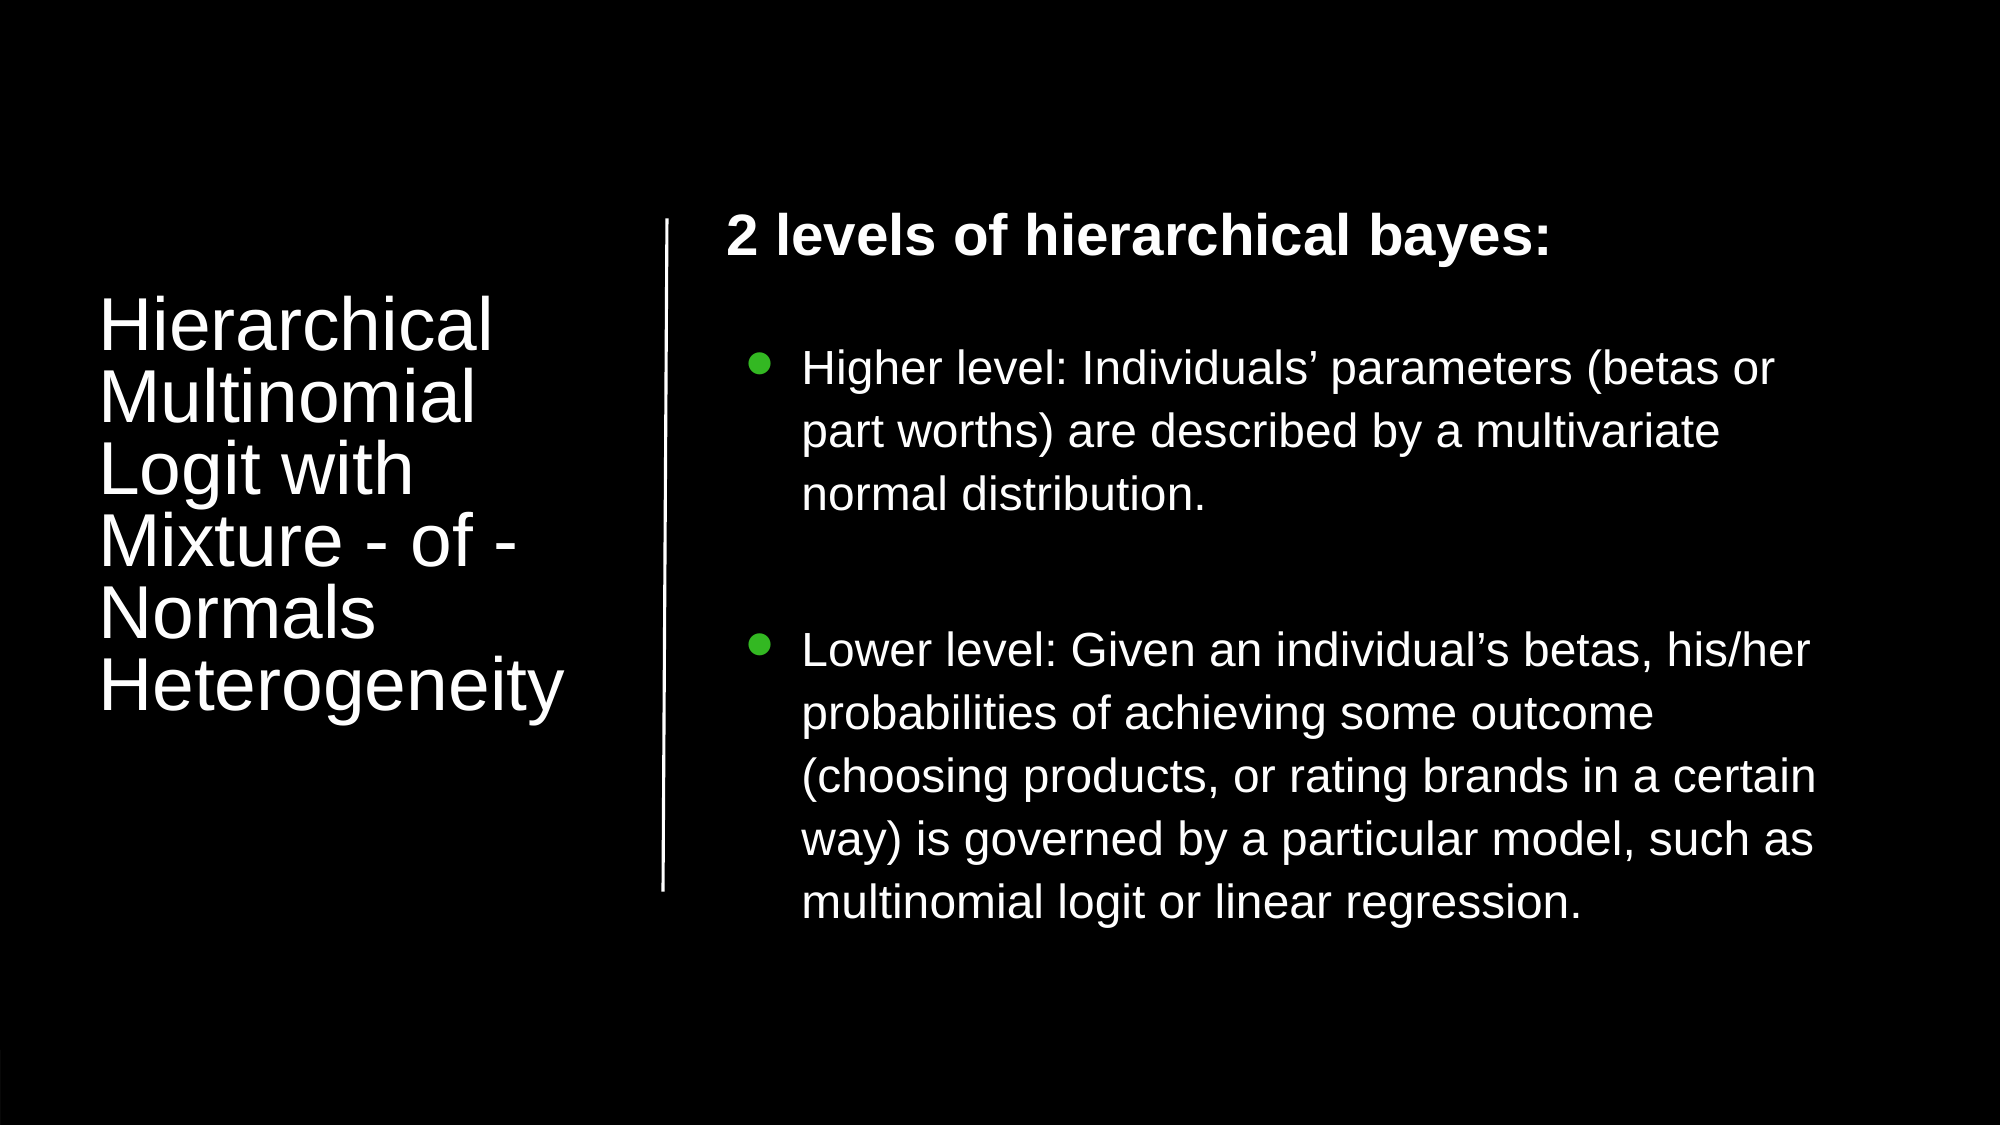

# Hierarchical Multinomial Logit with Mixture - of - Normals Heterogeneity
2 levels of hierarchical bayes:

Higher level: Individuals’ parameters (betas or part worths) are described by a multivariate normal distribution.

Lower level: Given an individual’s betas, his/her probabilities of achieving some outcome (choosing products, or rating brands in a certain way) is governed by a particular model, such as multinomial logit or linear regression.